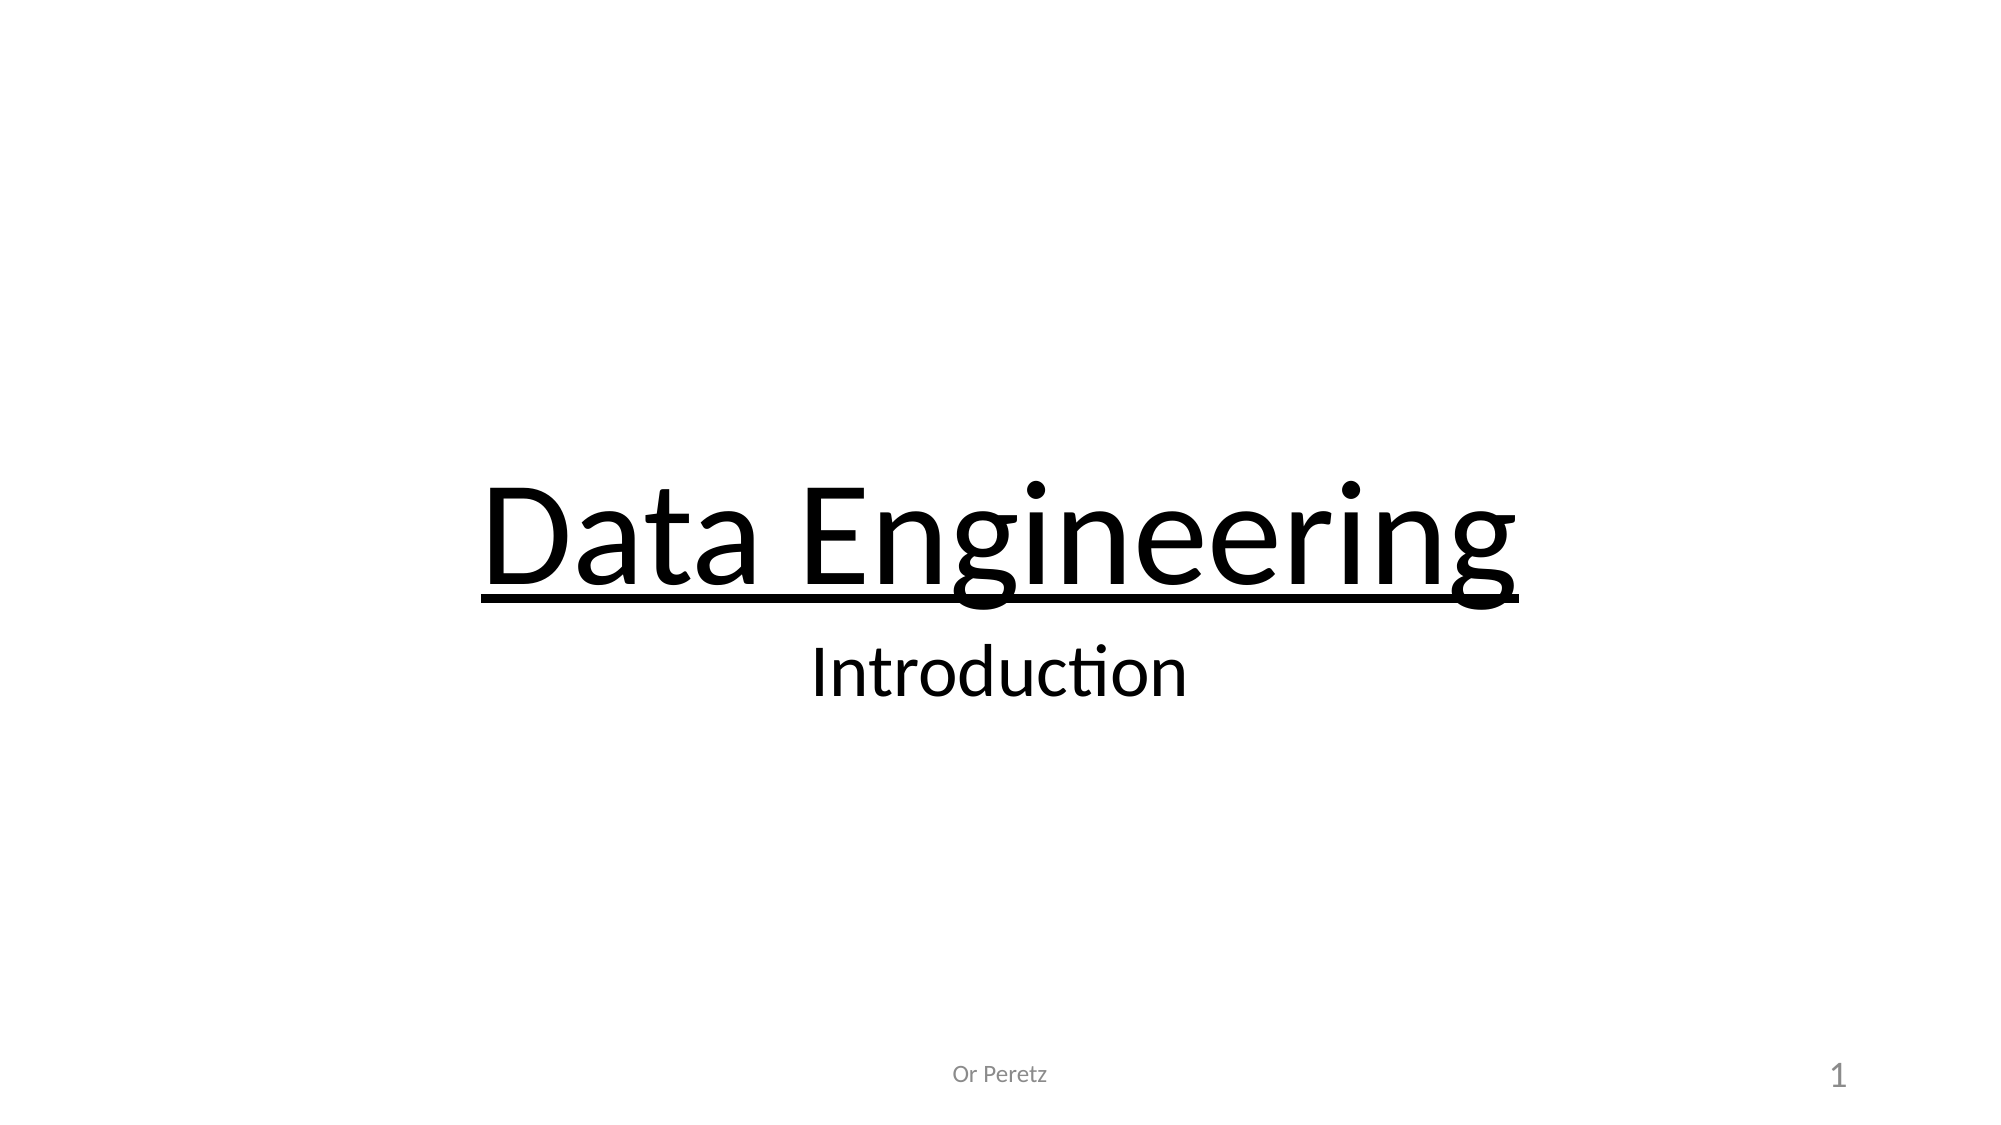

# Data Engineering
Introduction
Or Peretz
1